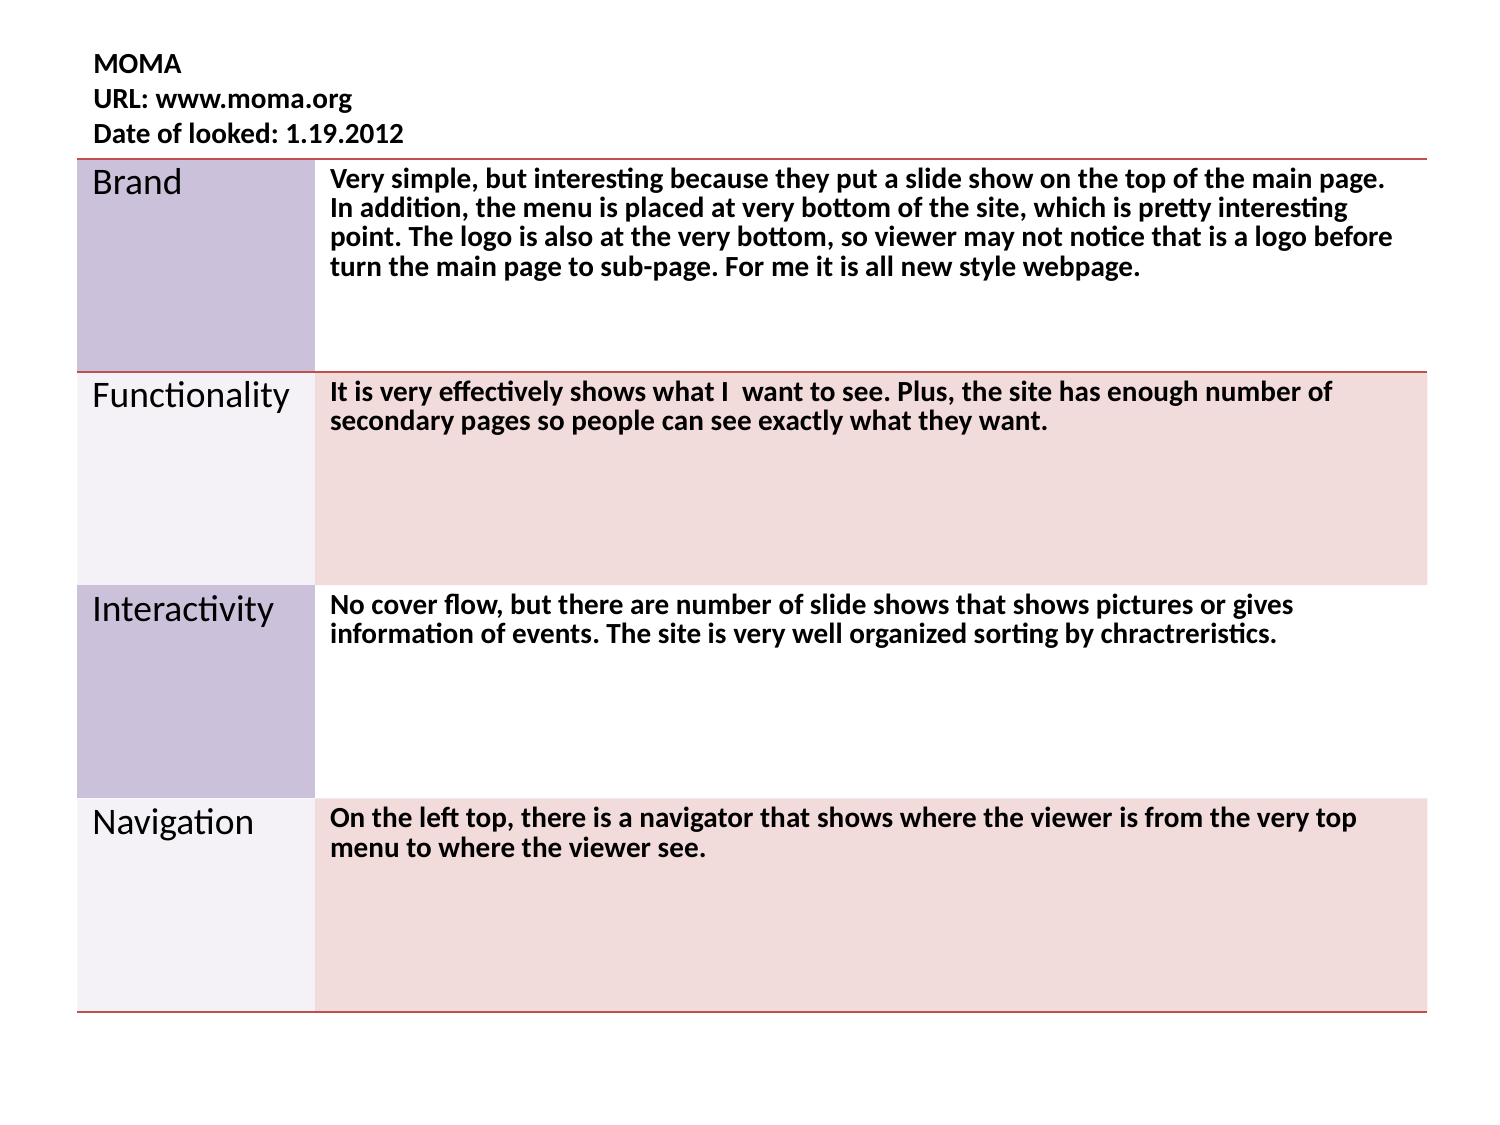

MOMA
URL: www.moma.org
Date of looked: 1.19.2012
| Brand | Very simple, but interesting because they put a slide show on the top of the main page. In addition, the menu is placed at very bottom of the site, which is pretty interesting point. The logo is also at the very bottom, so viewer may not notice that is a logo before turn the main page to sub-page. For me it is all new style webpage. |
| --- | --- |
| Functionality | It is very effectively shows what I want to see. Plus, the site has enough number of secondary pages so people can see exactly what they want. |
| Interactivity | No cover flow, but there are number of slide shows that shows pictures or gives information of events. The site is very well organized sorting by chractreristics. |
| Navigation | On the left top, there is a navigator that shows where the viewer is from the very top menu to where the viewer see. |